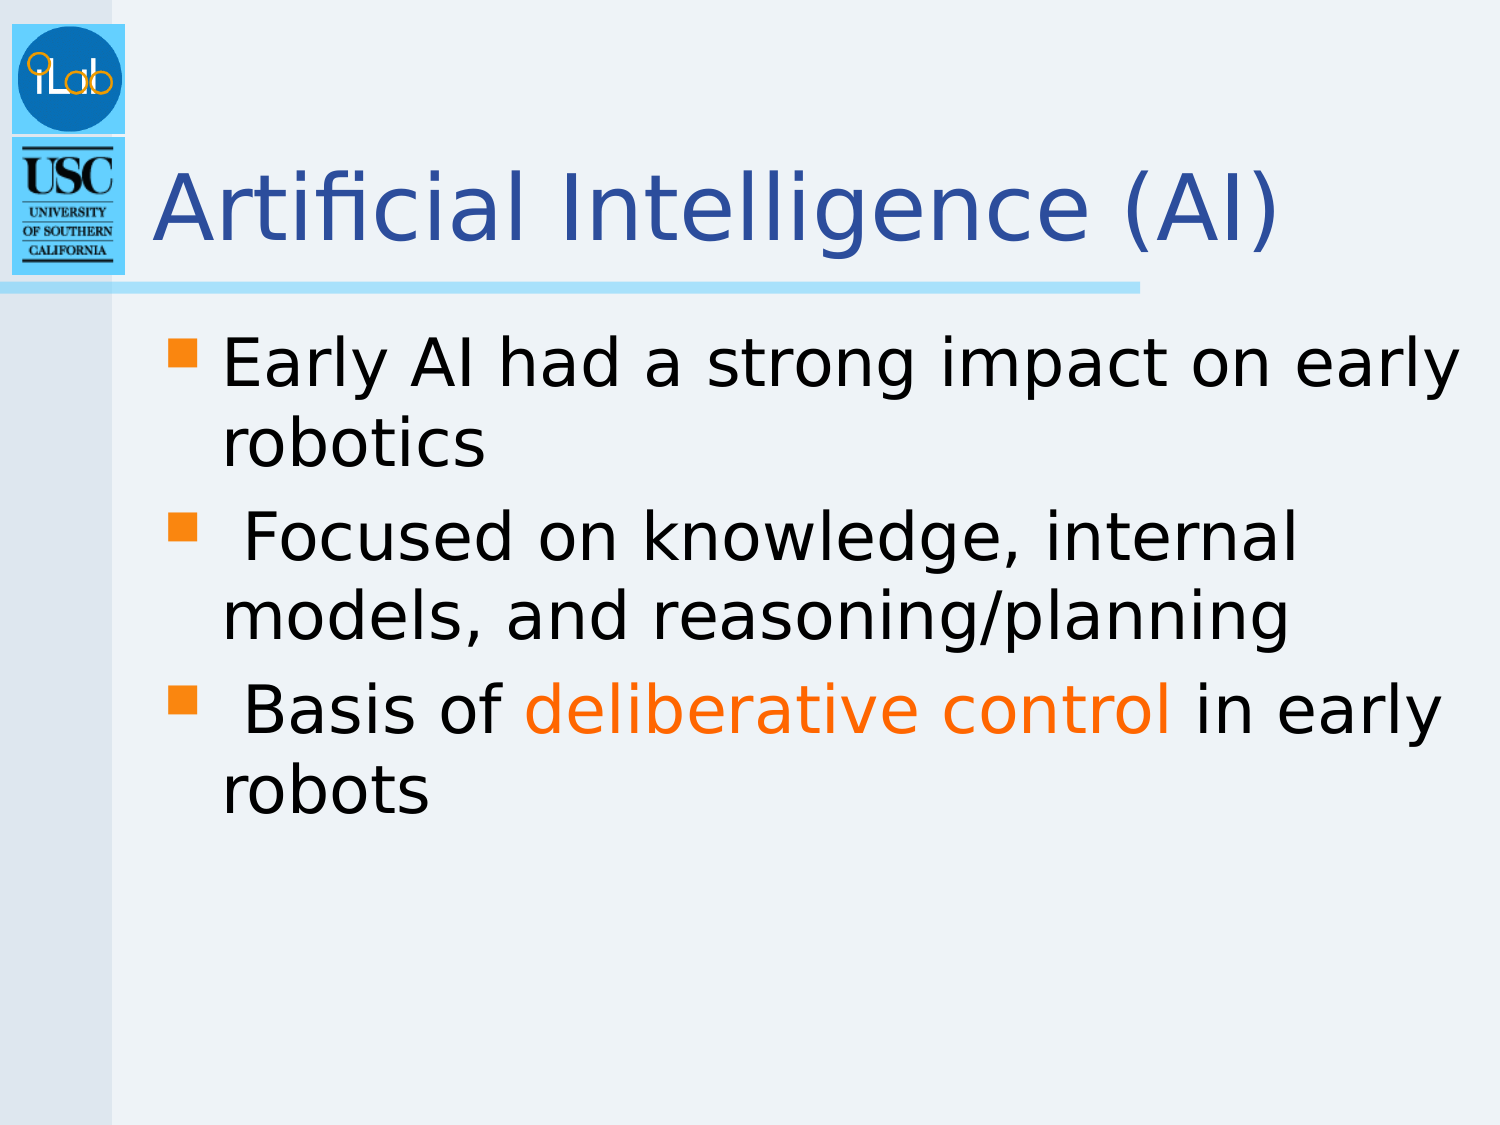

# Artificial Intelligence (AI)
Early AI had a strong impact on early robotics
 Focused on knowledge, internal models, and reasoning/planning
 Basis of deliberative control in early robots